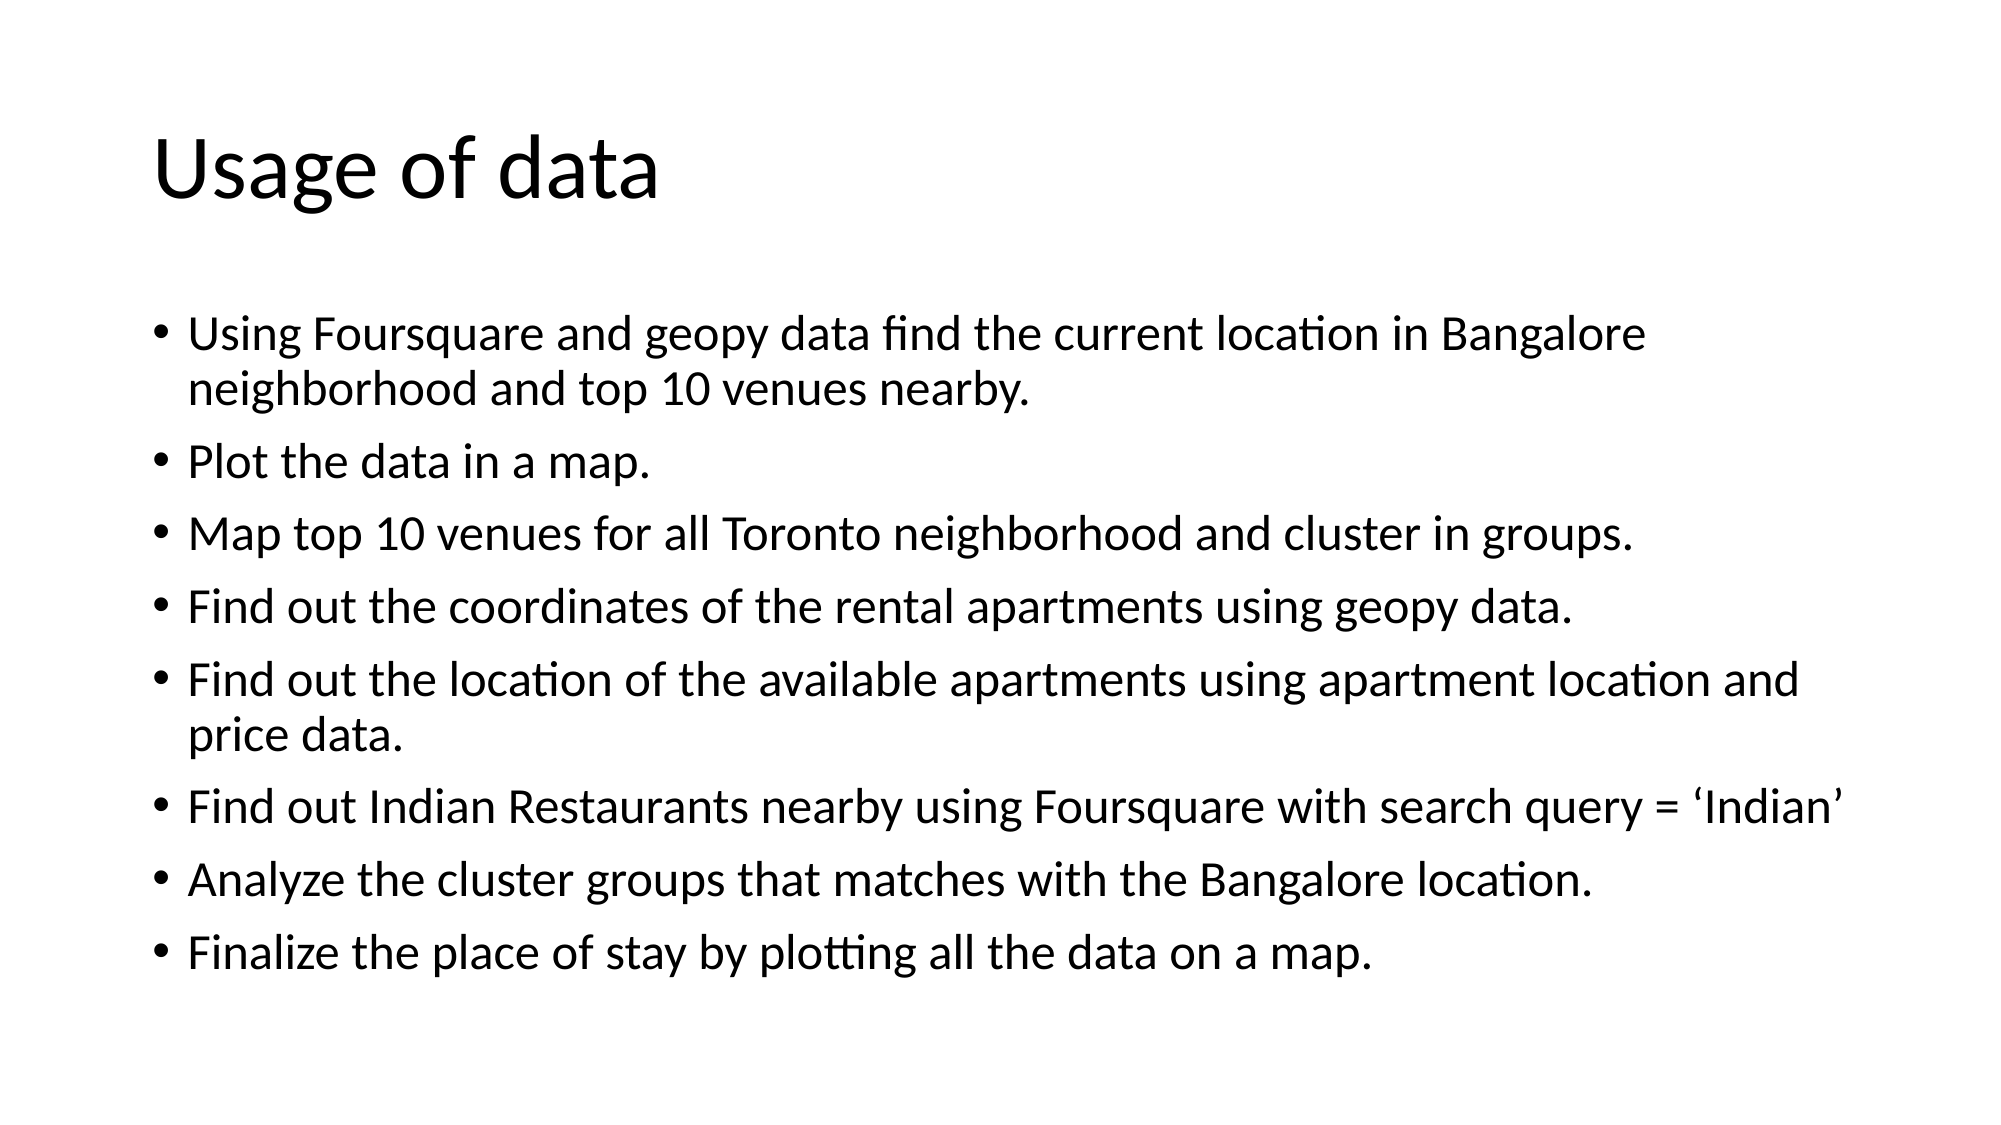

# Usage of data
Using Foursquare and geopy data find the current location in Bangalore neighborhood and top 10 venues nearby.
Plot the data in a map.
Map top 10 venues for all Toronto neighborhood and cluster in groups.
Find out the coordinates of the rental apartments using geopy data.
Find out the location of the available apartments using apartment location and price data.
Find out Indian Restaurants nearby using Foursquare with search query = ‘Indian’
Analyze the cluster groups that matches with the Bangalore location.
Finalize the place of stay by plotting all the data on a map.